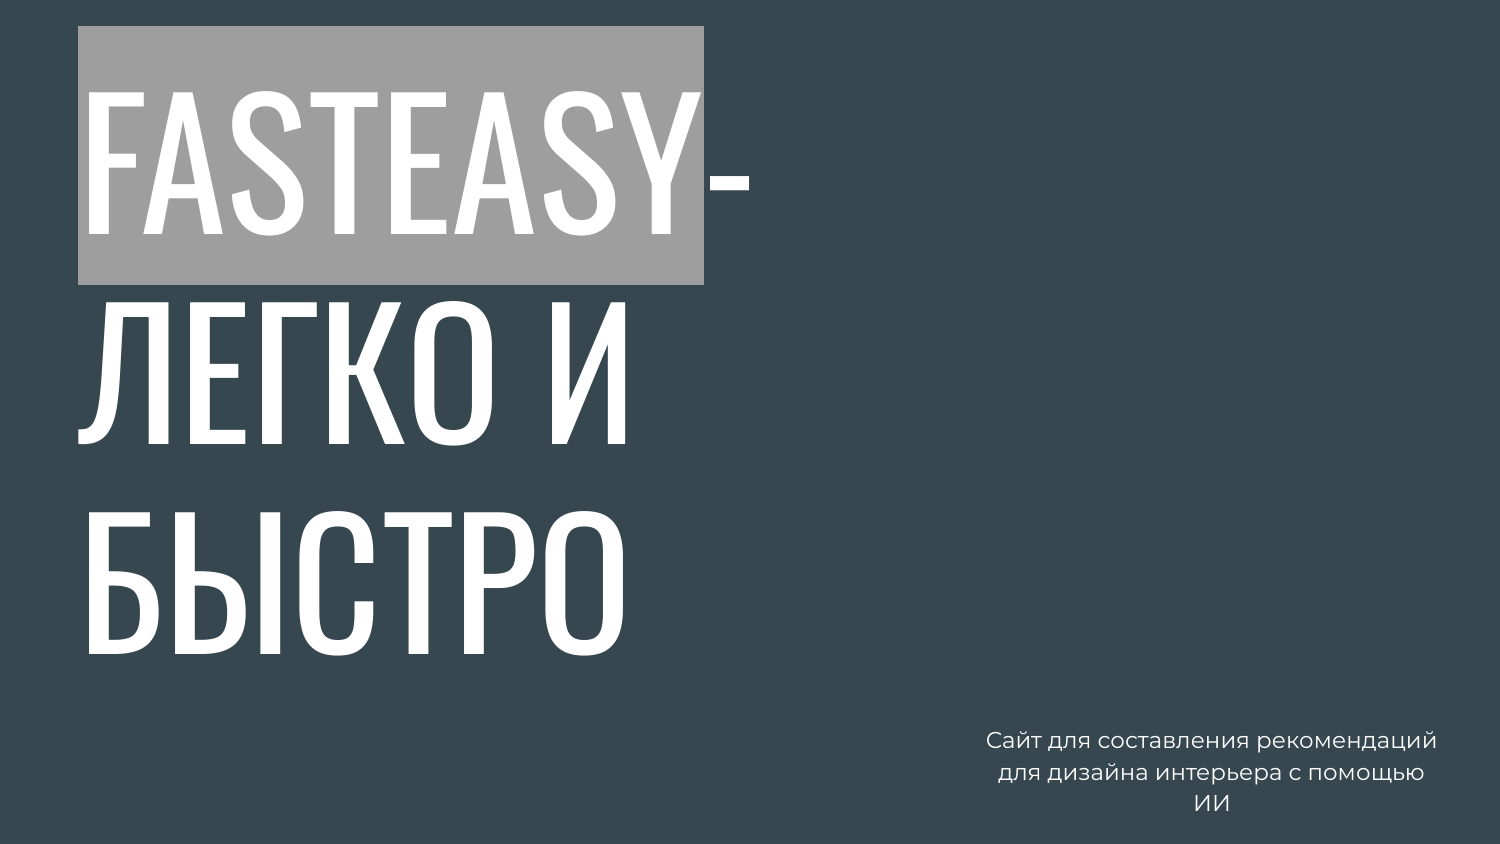

FASTEASY-
ЛЕГКО И БЫСТРО
Сайт для составления рекомендаций для дизайна интерьера с помощью ИИ